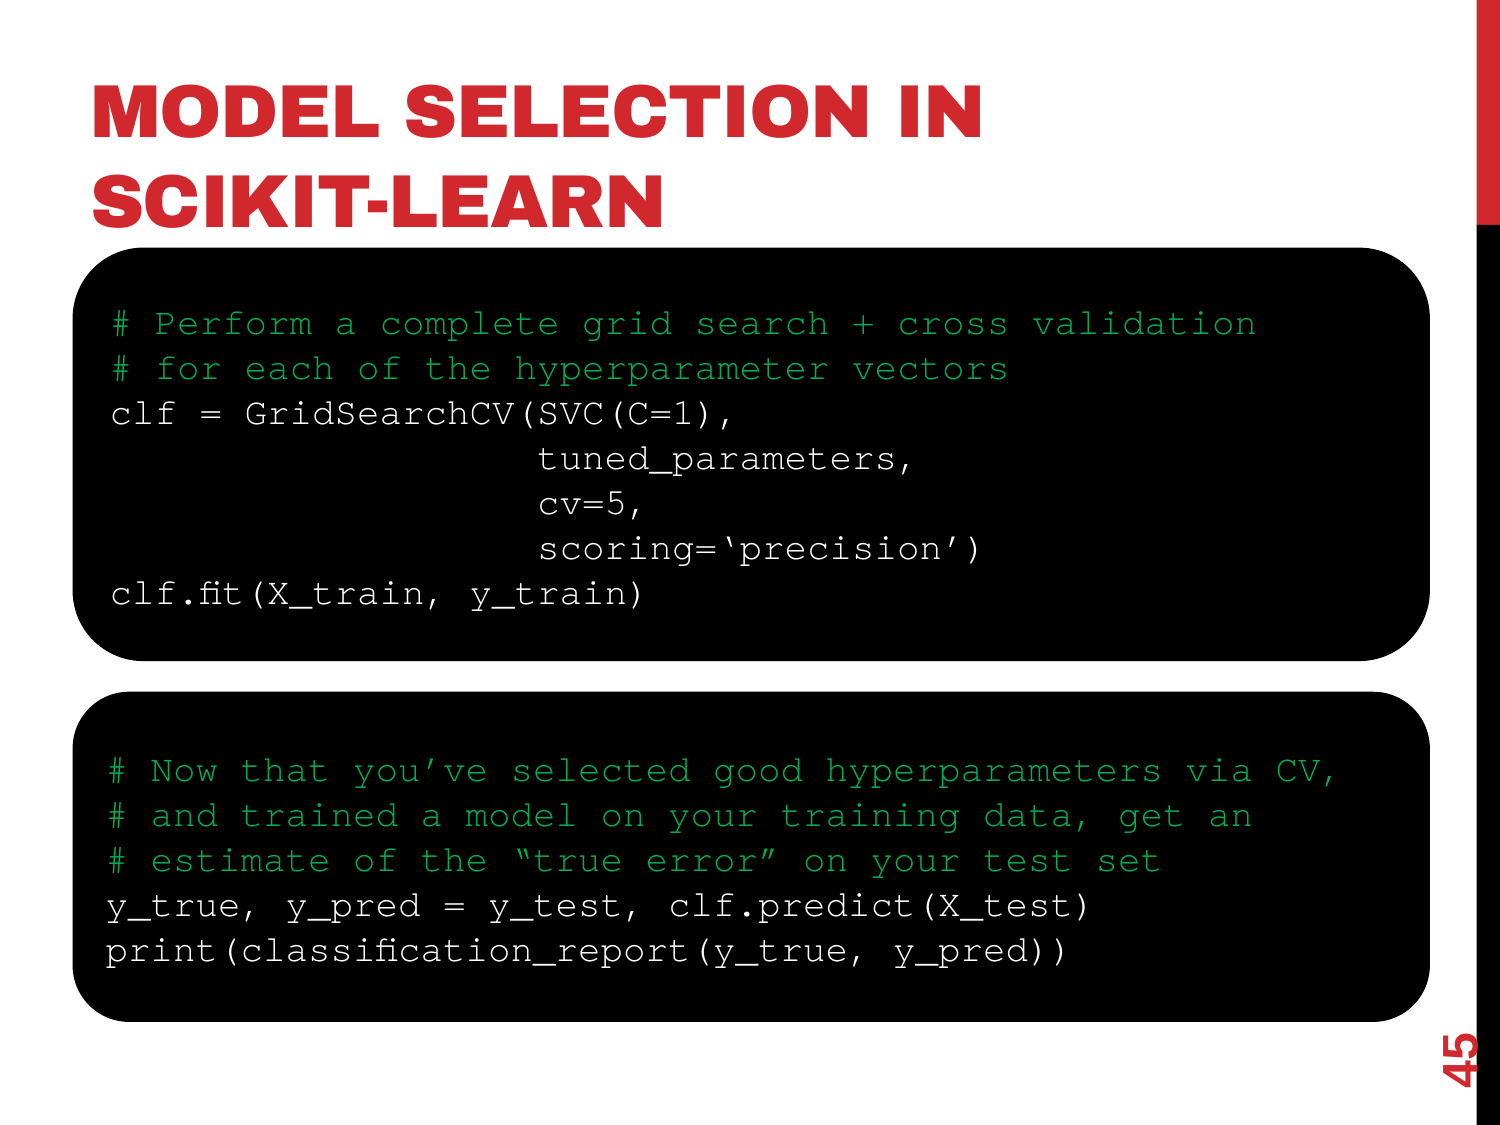

# Model Selection in Scikit-learn
# Perform a complete grid search + cross validation
# for each of the hyperparameter vectors
clf = GridSearchCV(SVC(C=1),
                   tuned_parameters,
                   cv=5,
                   scoring=‘precision’)
clf.fit(X_train, y_train)
# Now that you’ve selected good hyperparameters via CV,
# and trained a model on your training data, get an
# estimate of the “true error” on your test set
y_true, y_pred = y_test, clf.predict(X_test)
print(classification_report(y_true, y_pred))

45